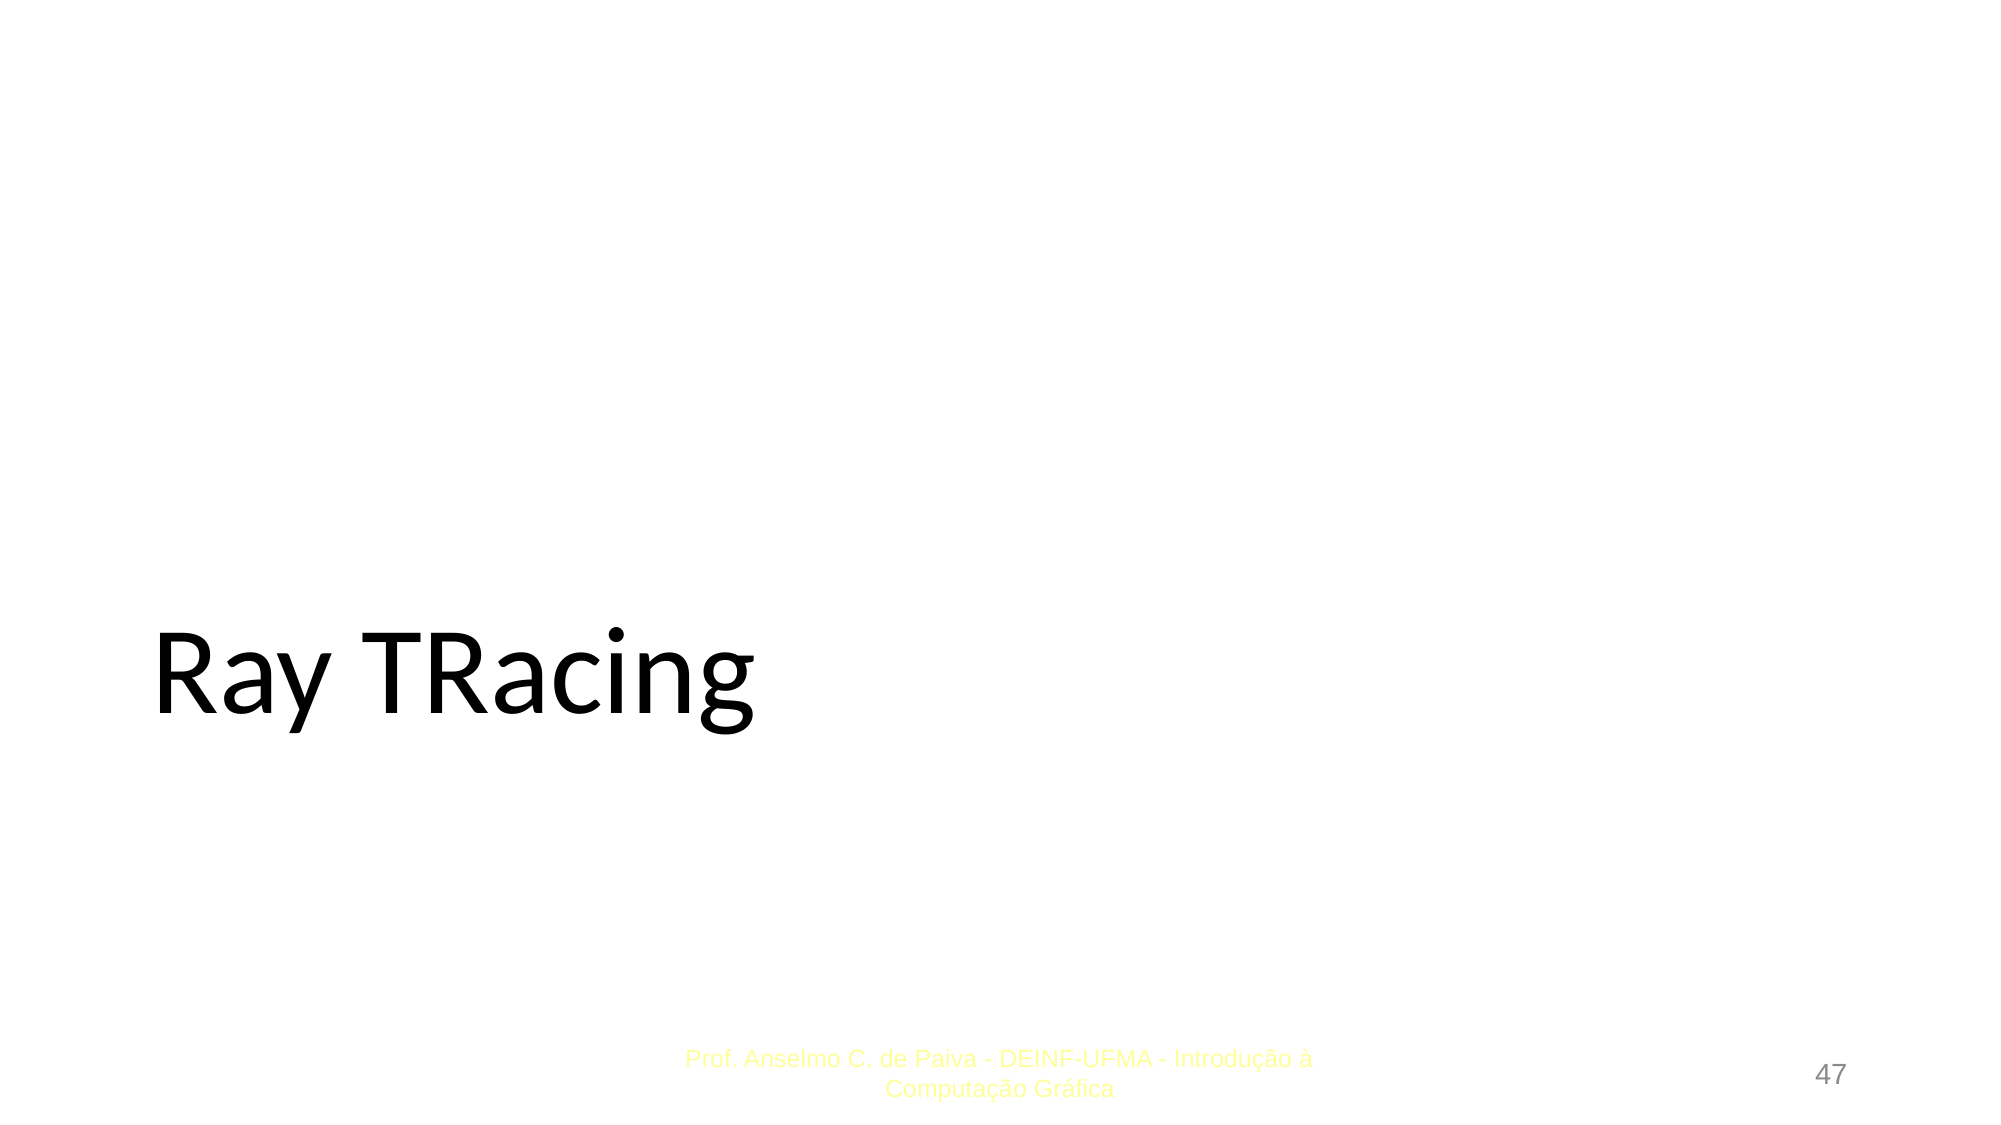

# Ray TRacing

Prof. Anselmo C. de Paiva - DEINF-UFMA - Introdução à Computação Gráfica
47